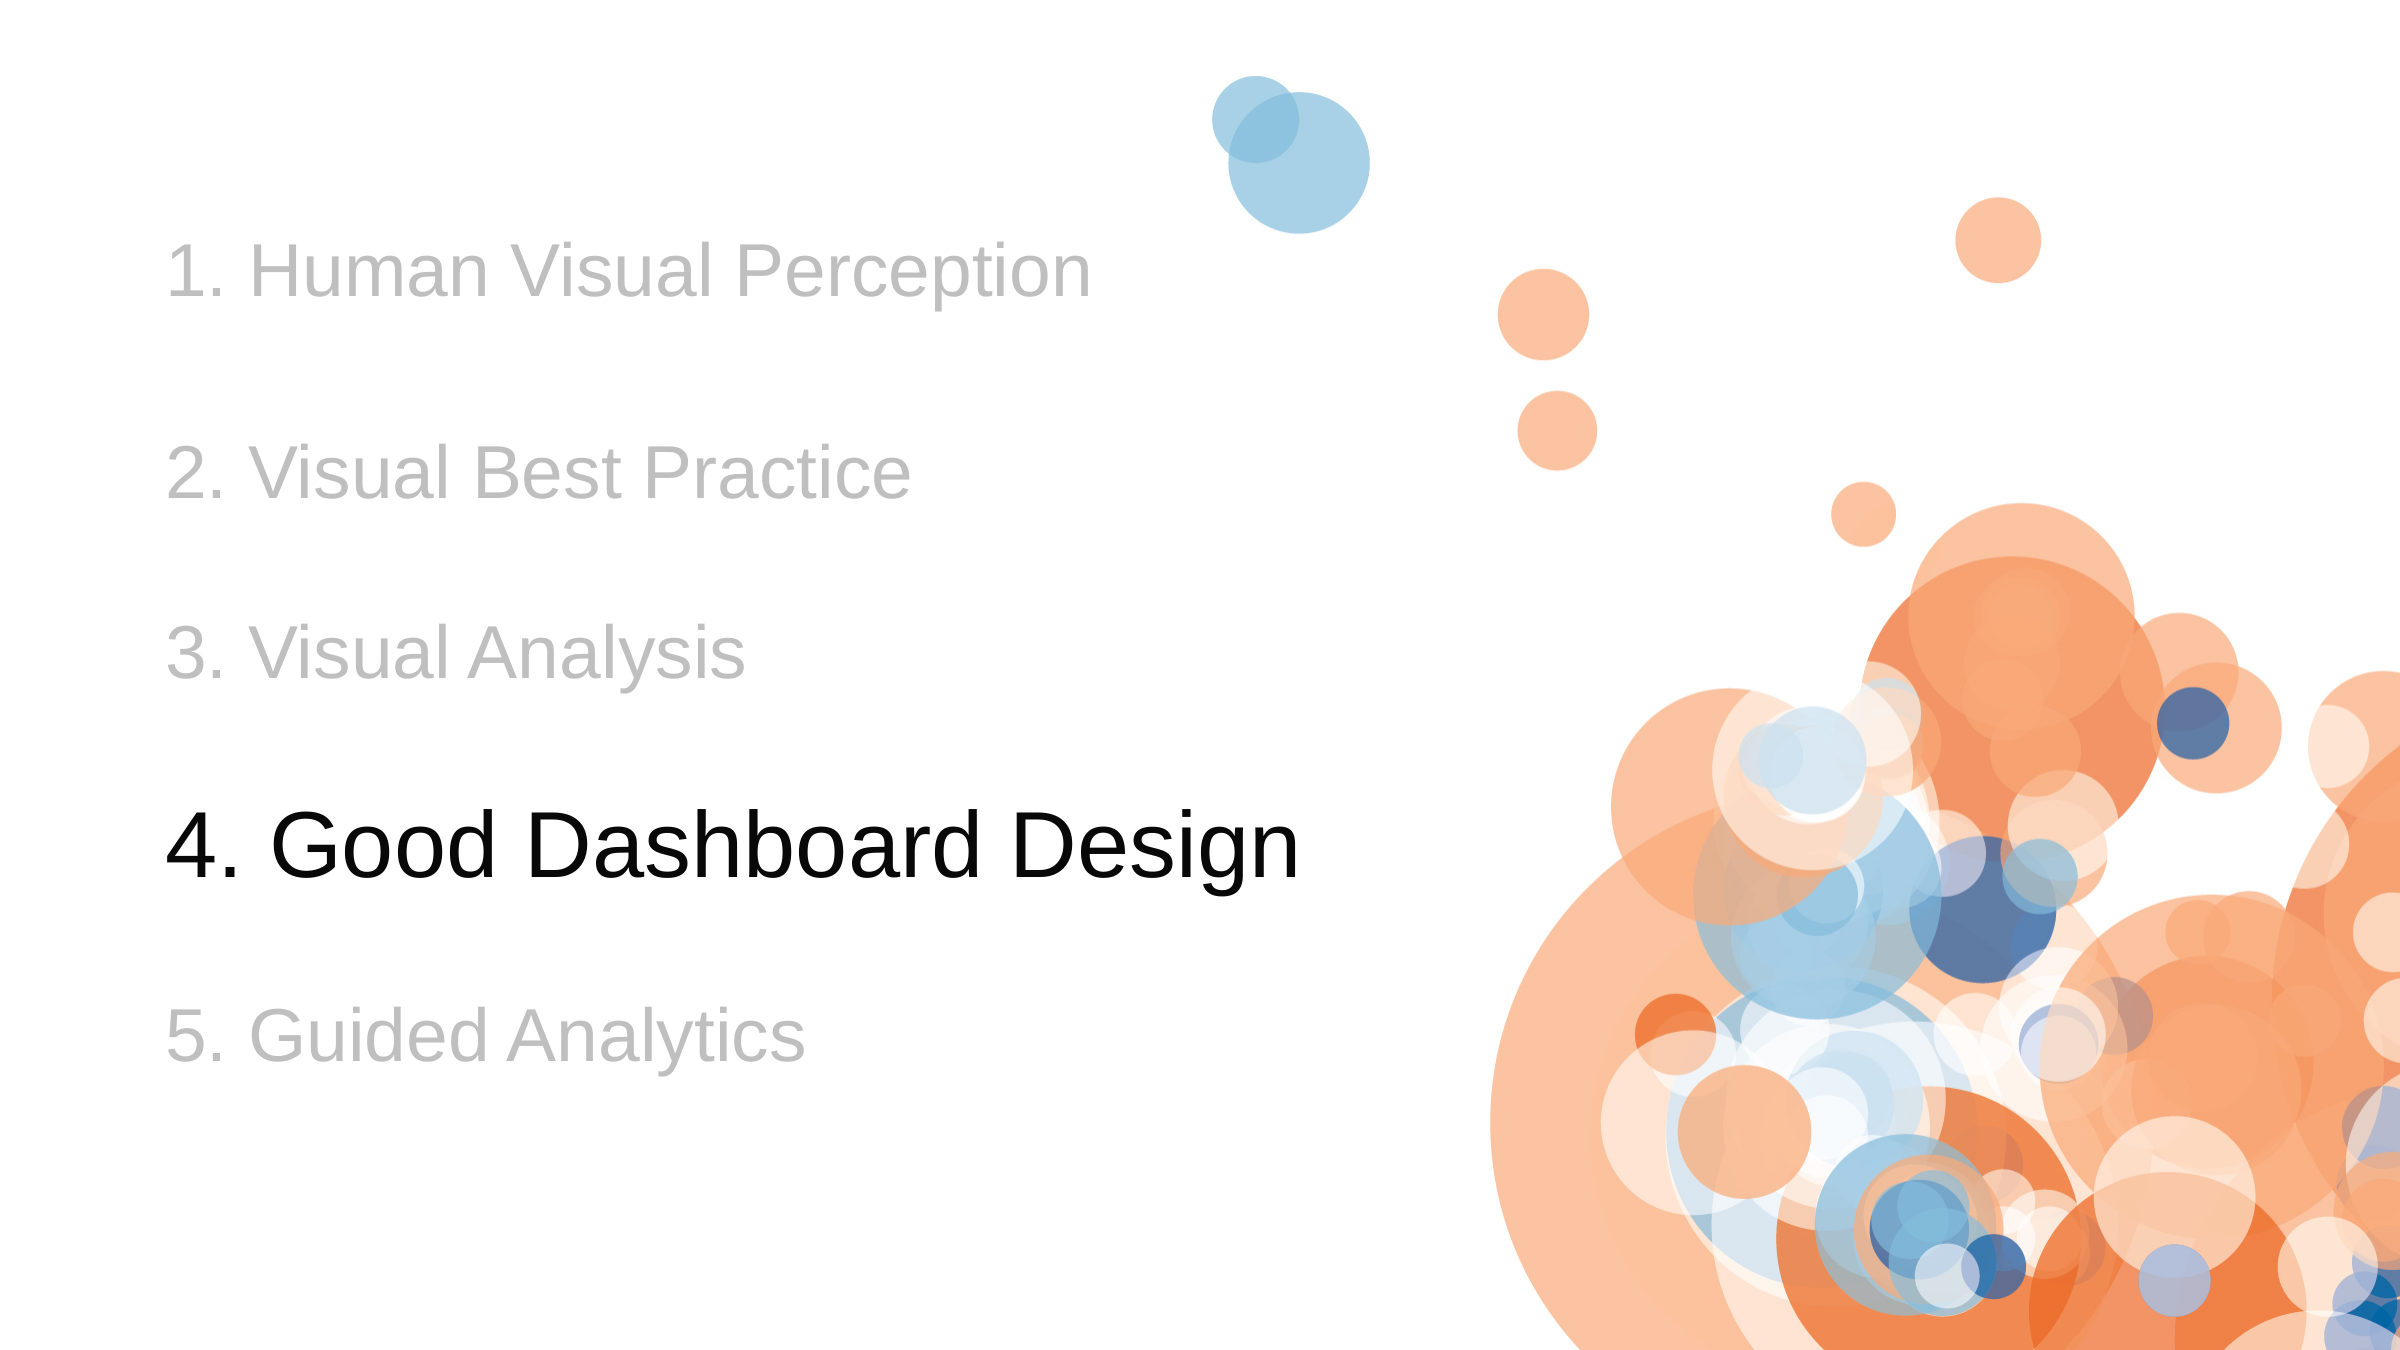

# 1. Human Visual Perception 2. Visual Best Practice 3. Visual Analysis 4. Good Dashboard Design 5. Guided Analytics